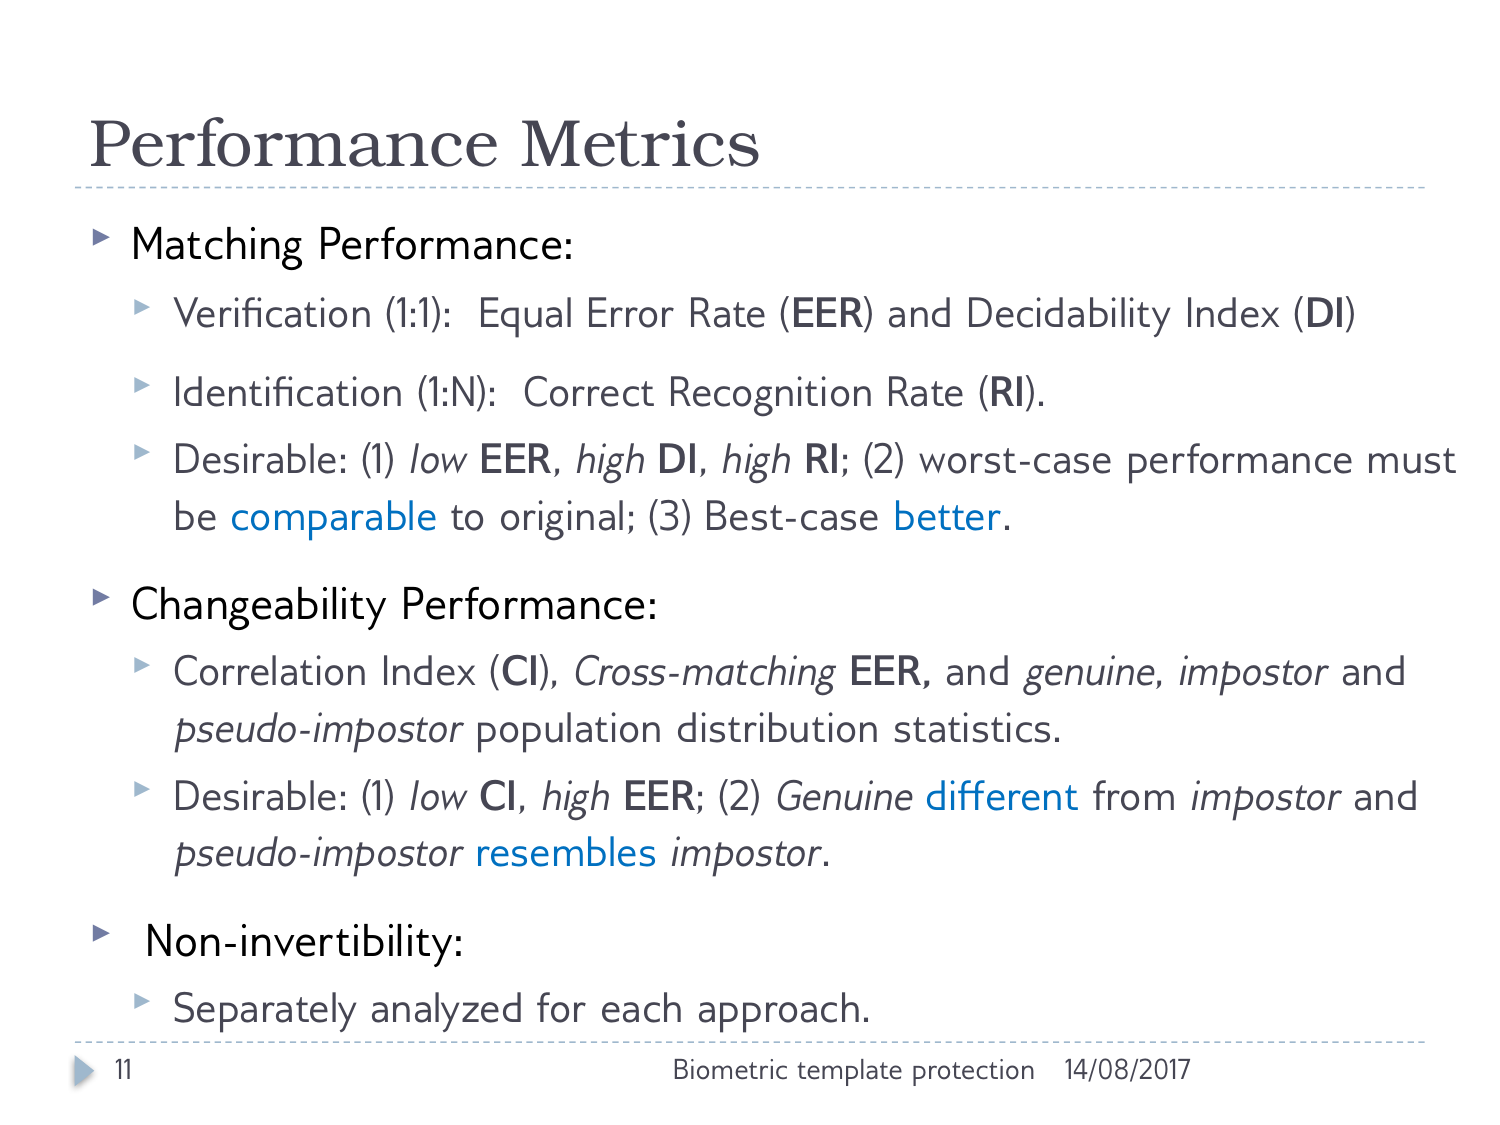

# Performance Metrics
Matching Performance:
Verification (1:1):  Equal Error Rate (EER) and Decidability Index (DI)
Identification (1:N):  Correct Recognition Rate (RI).
Desirable: (1) low EER, high DI, high RI; (2) worst-case performance must be comparable to original; (3) Best-case better.
Changeability Performance:
Correlation Index (CI), Cross-matching EER, and genuine, impostor and pseudo-impostor population distribution statistics.
Desirable: (1) low CI, high EER; (2) Genuine different from impostor and pseudo-impostor resembles impostor.
 Non-invertibility:
Separately analyzed for each approach.

11
Biometric template protection
14/08/2017